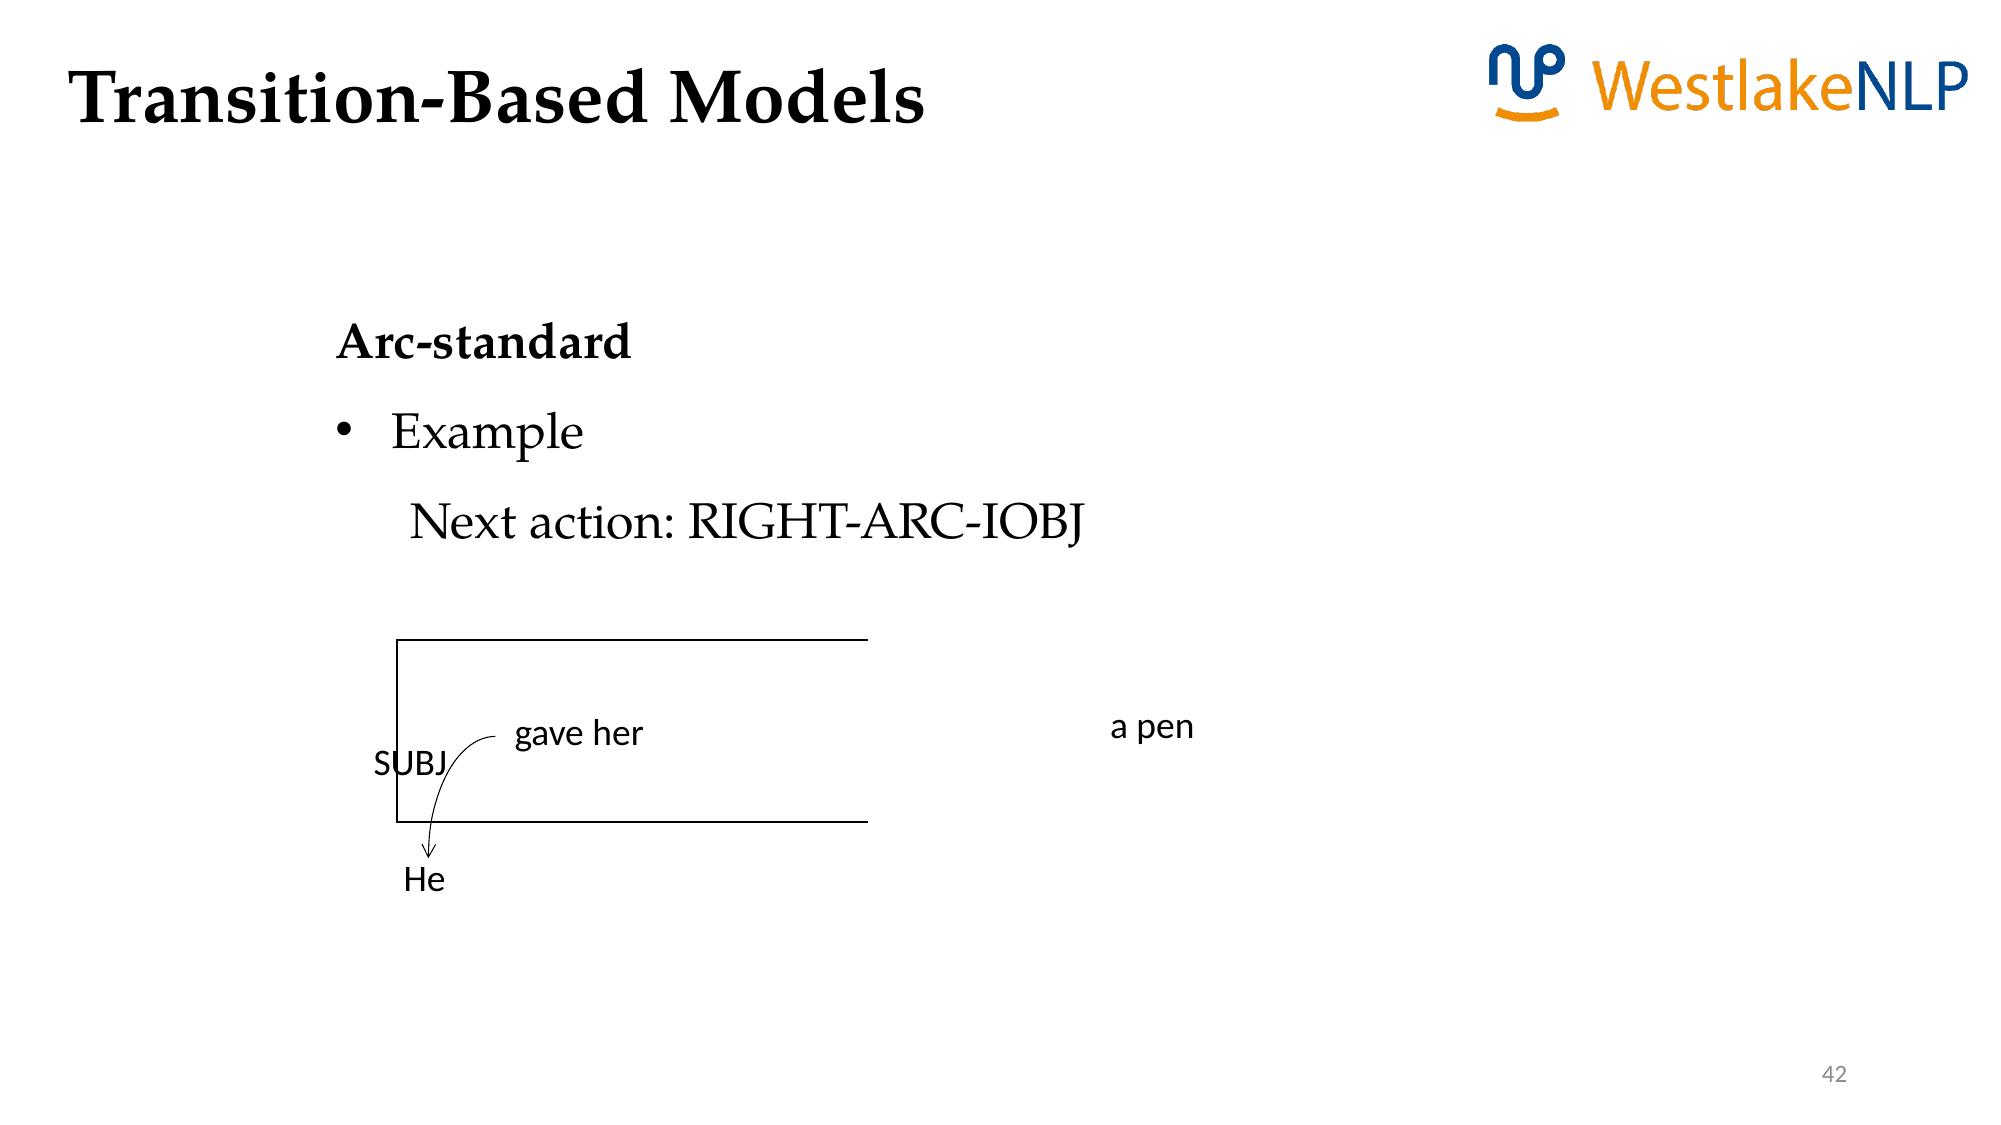

Transition-Based Models
Arc-standard
Example
Next action: RIGHT-ARC-IOBJ

a pen
gave her
SUBJ

He
42